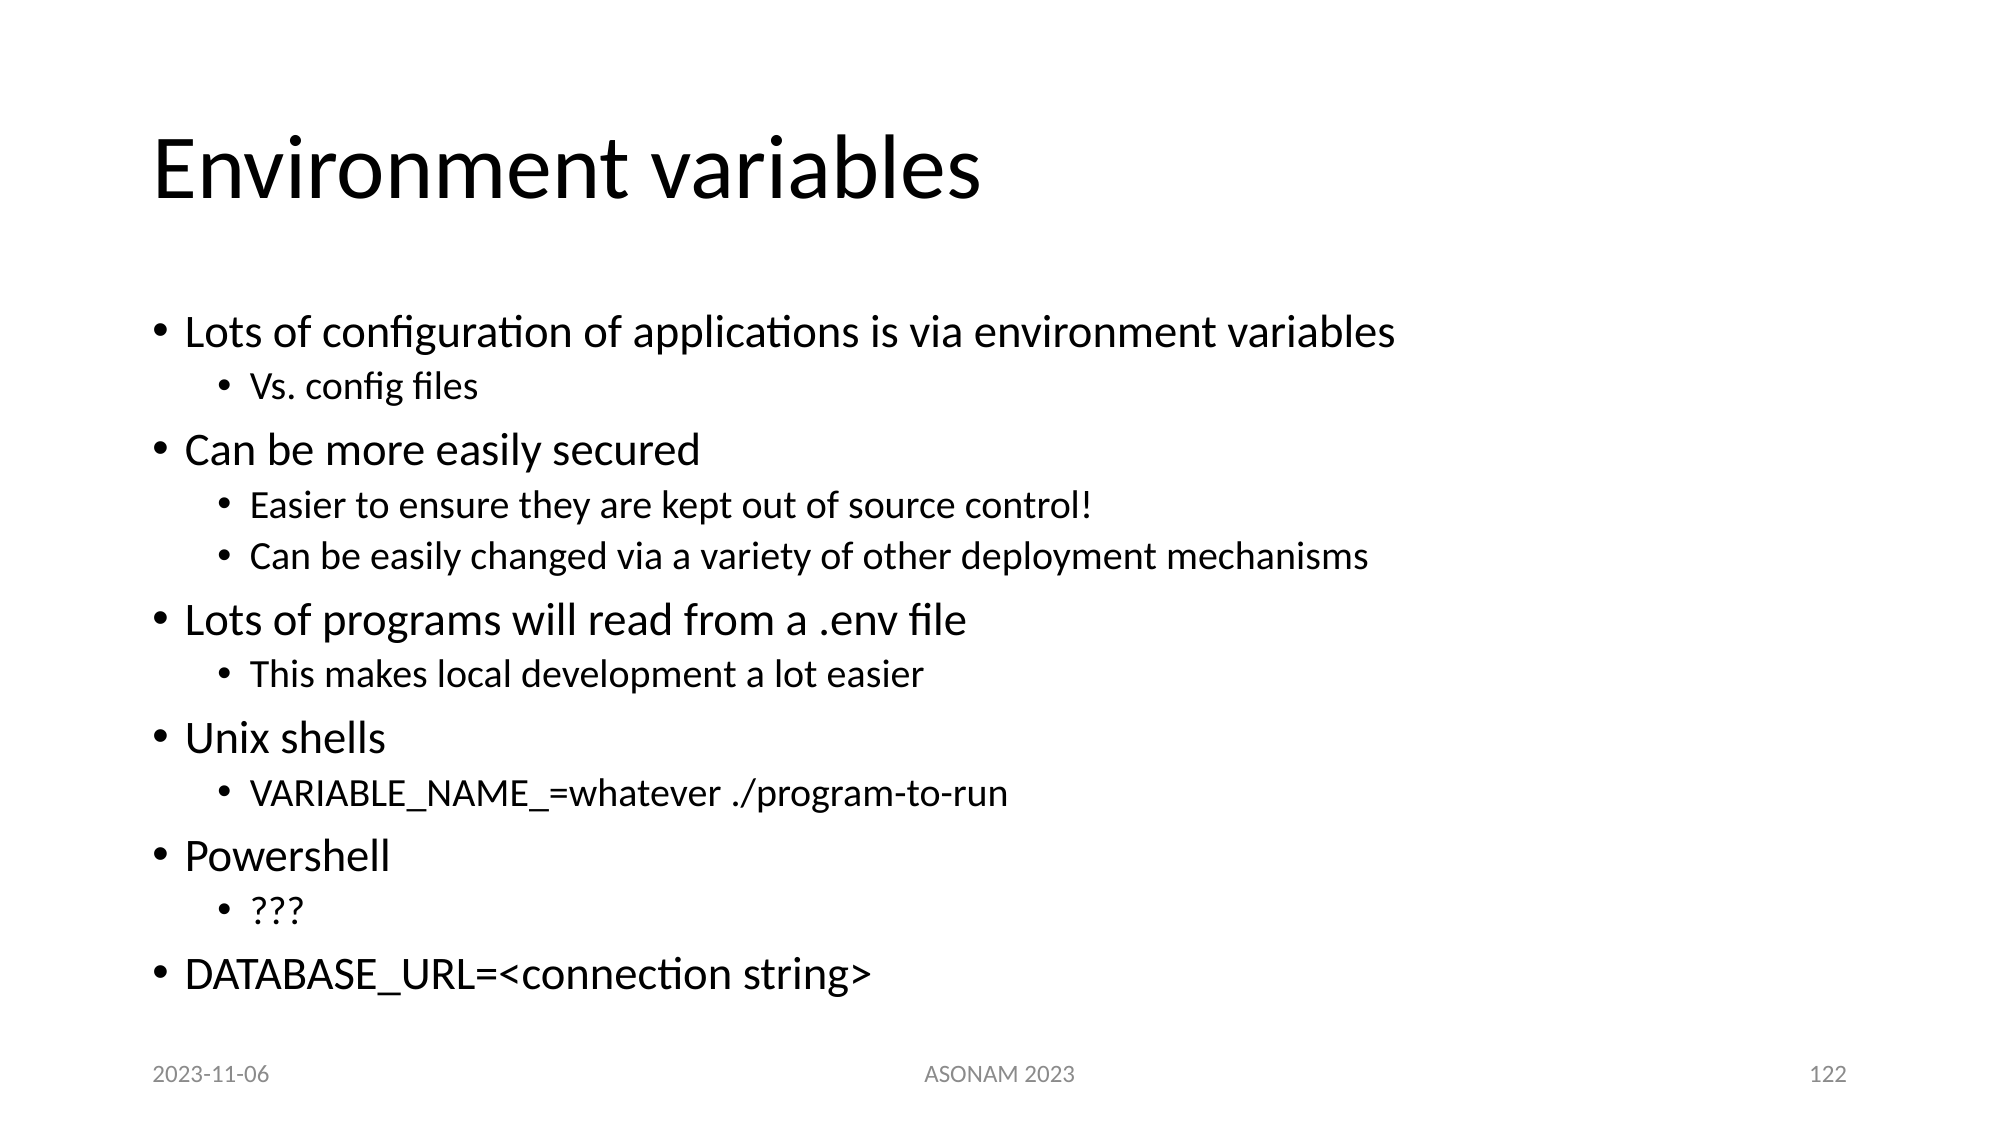

# Environment variables
Lots of configuration of applications is via environment variables
Vs. config files
Can be more easily secured
Easier to ensure they are kept out of source control!
Can be easily changed via a variety of other deployment mechanisms
Lots of programs will read from a .env file
This makes local development a lot easier
Unix shells
VARIABLE_NAME_=whatever ./program-to-run
Powershell
???
DATABASE_URL=<connection string>
2023-11-06
ASONAM 2023
122